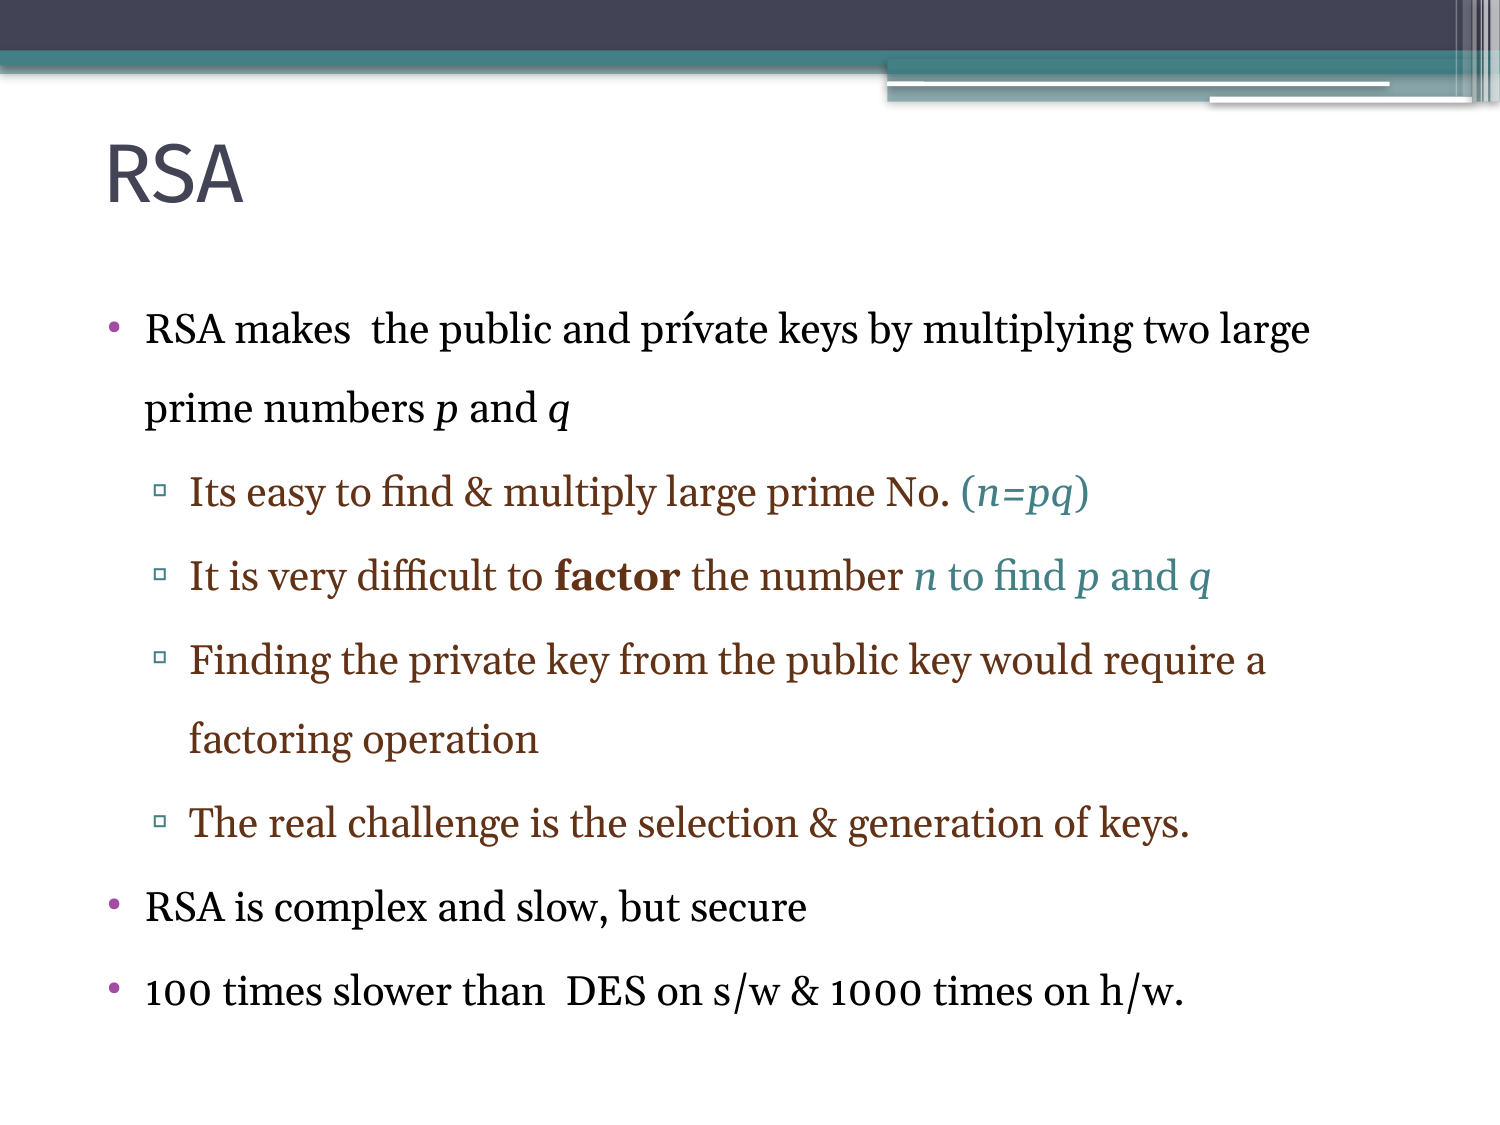

# RSA

RSA makes  the public and prívate keys by multiplying two large prime numbers p and q
Its easy to find & multiply large prime No. (n=pq)
It is very difficult to factor the number n to find p and q
Finding the private key from the public key would require a factoring operation
The real challenge is the selection & generation of keys.
RSA is complex and slow, but secure
100 times slower than  DES on s/w & 1000 times on h/w.